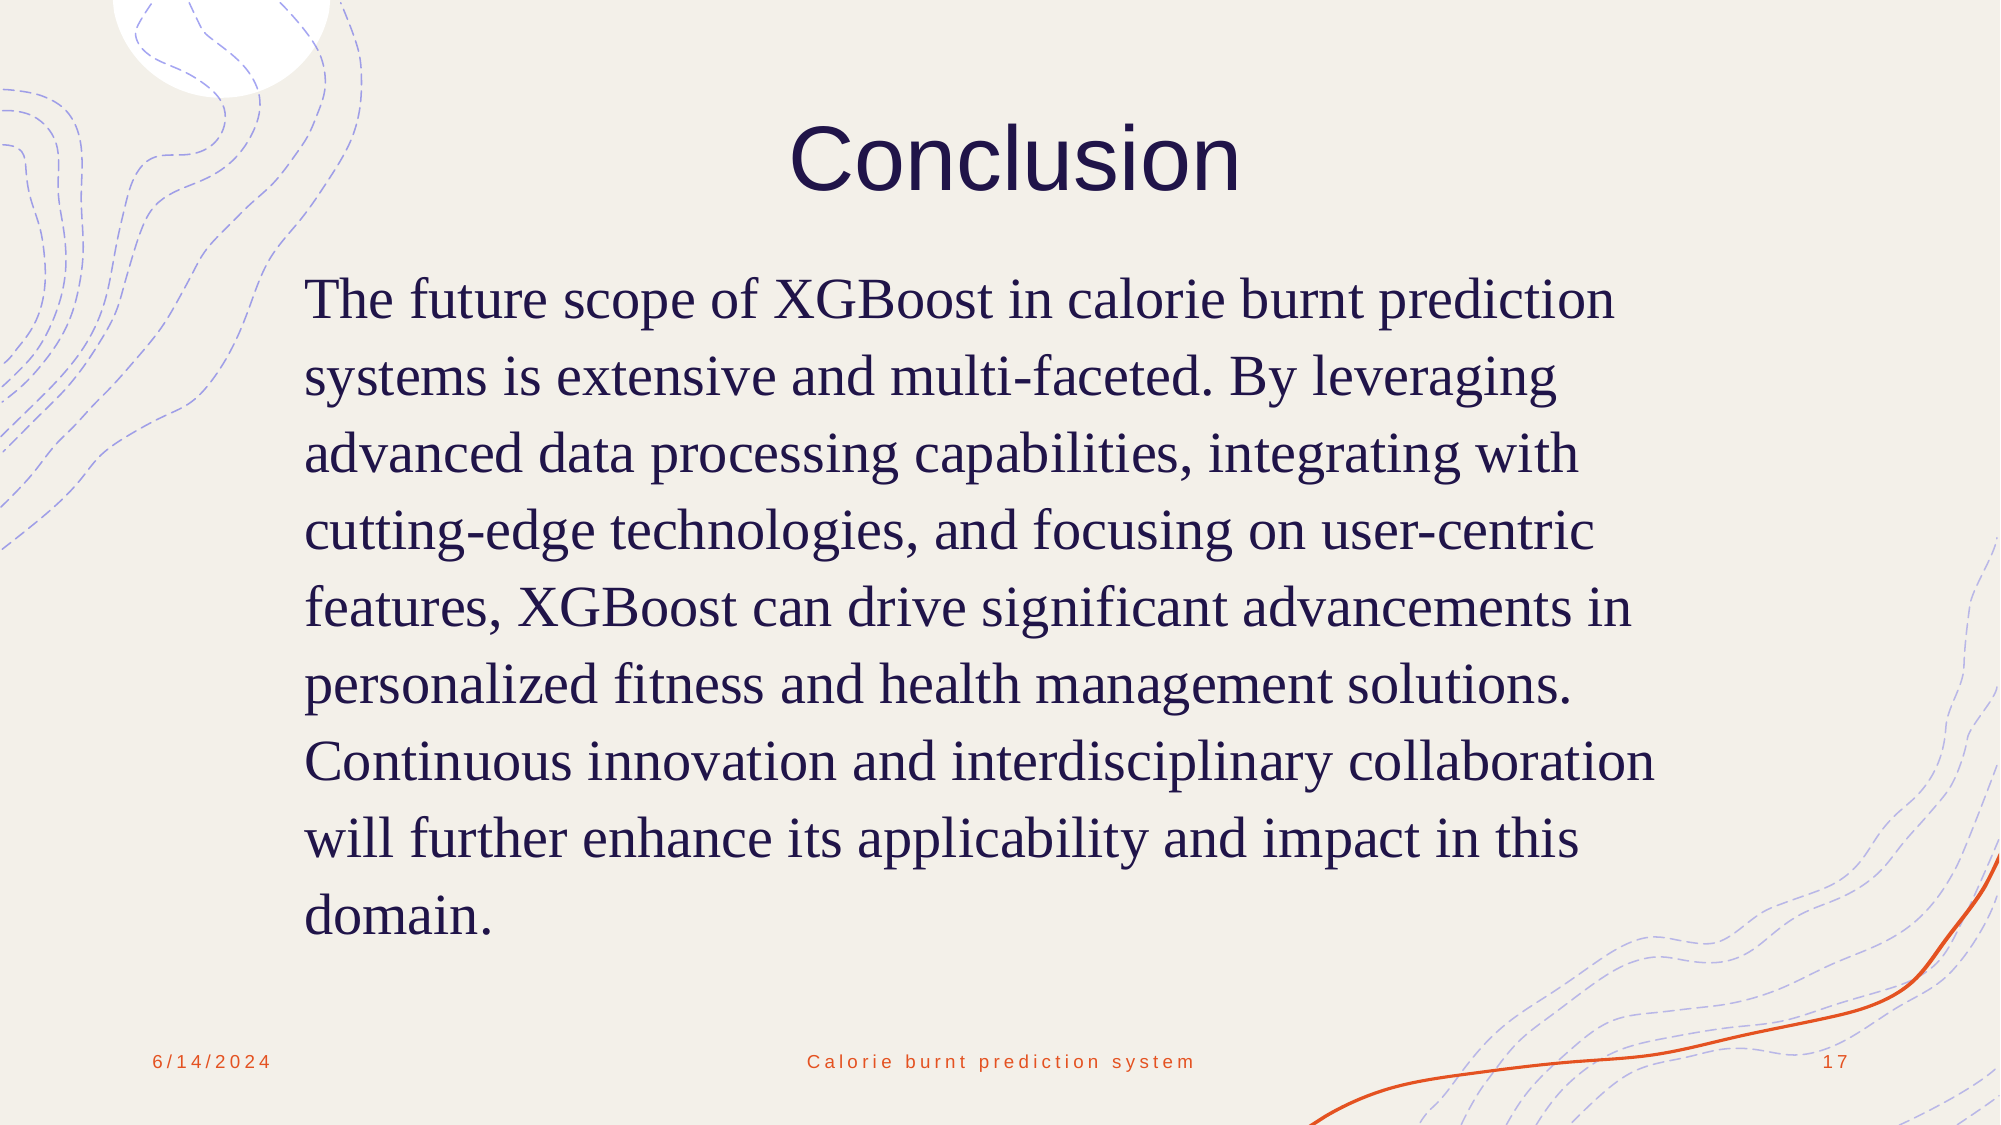

# Conclusion
The future scope of XGBoost in calorie burnt prediction systems is extensive and multi-faceted. By leveraging advanced data processing capabilities, integrating with cutting-edge technologies, and focusing on user-centric features, XGBoost can drive significant advancements in personalized fitness and health management solutions. Continuous innovation and interdisciplinary collaboration will further enhance its applicability and impact in this domain.
6/14/2024
Calorie burnt prediction system
17